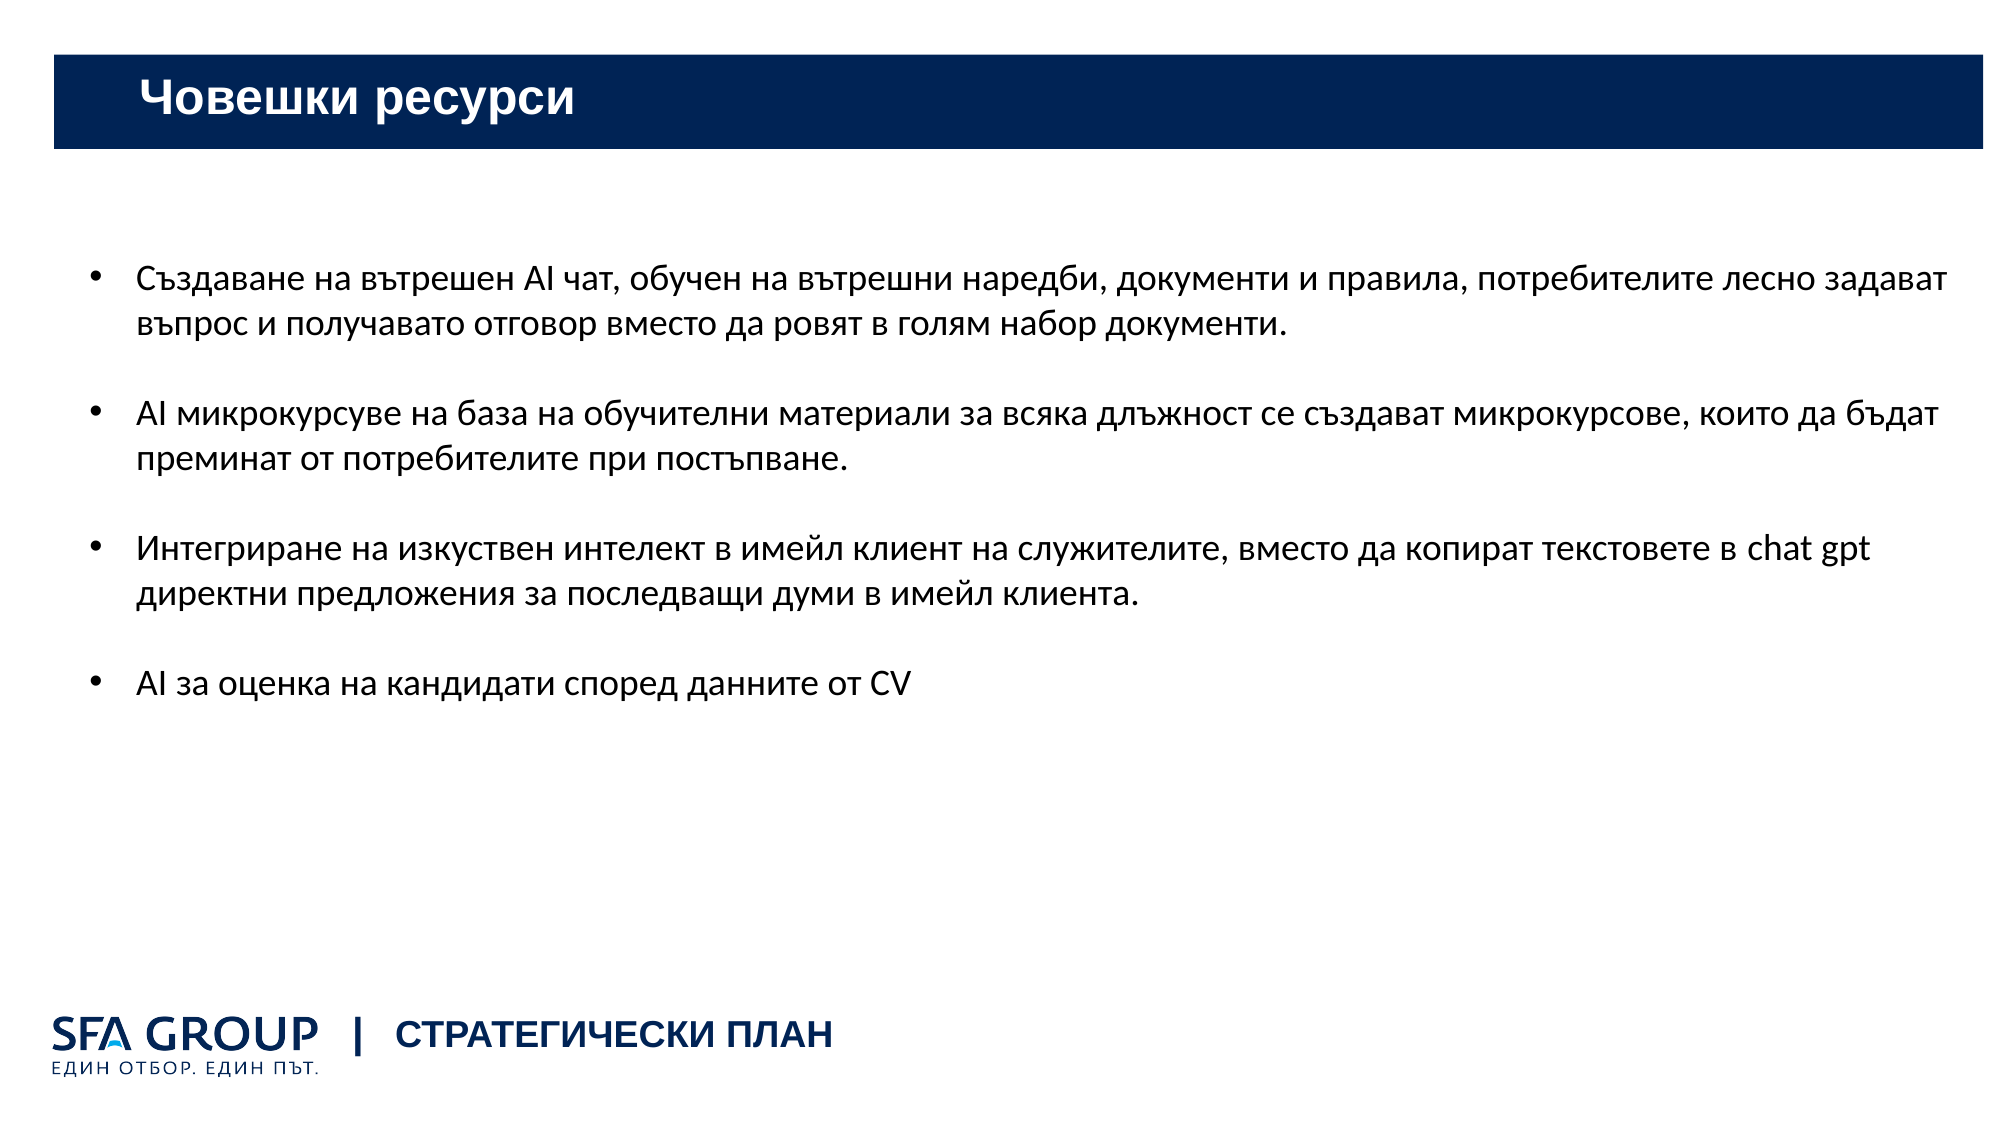

# Човешки ресурси
Създаване на вътрешен AI чат, обучен на вътрешни наредби, документи и правила, потребителите лесно задават въпрос и получавато отговор вместо да ровят в голям набор документи.

AI микрокурсуве на база на обучителни материали за всяка длъжност се създават микрокурсове, които да бъдат преминат от потребителите при постъпване.

Интегриране на изкуствен интелект в имейл клиент на служителите, вместо да копират текстовете в chat gpt директни предложения за последващи думи в имейл клиента.

AI за оценка на кандидати според данните от CV